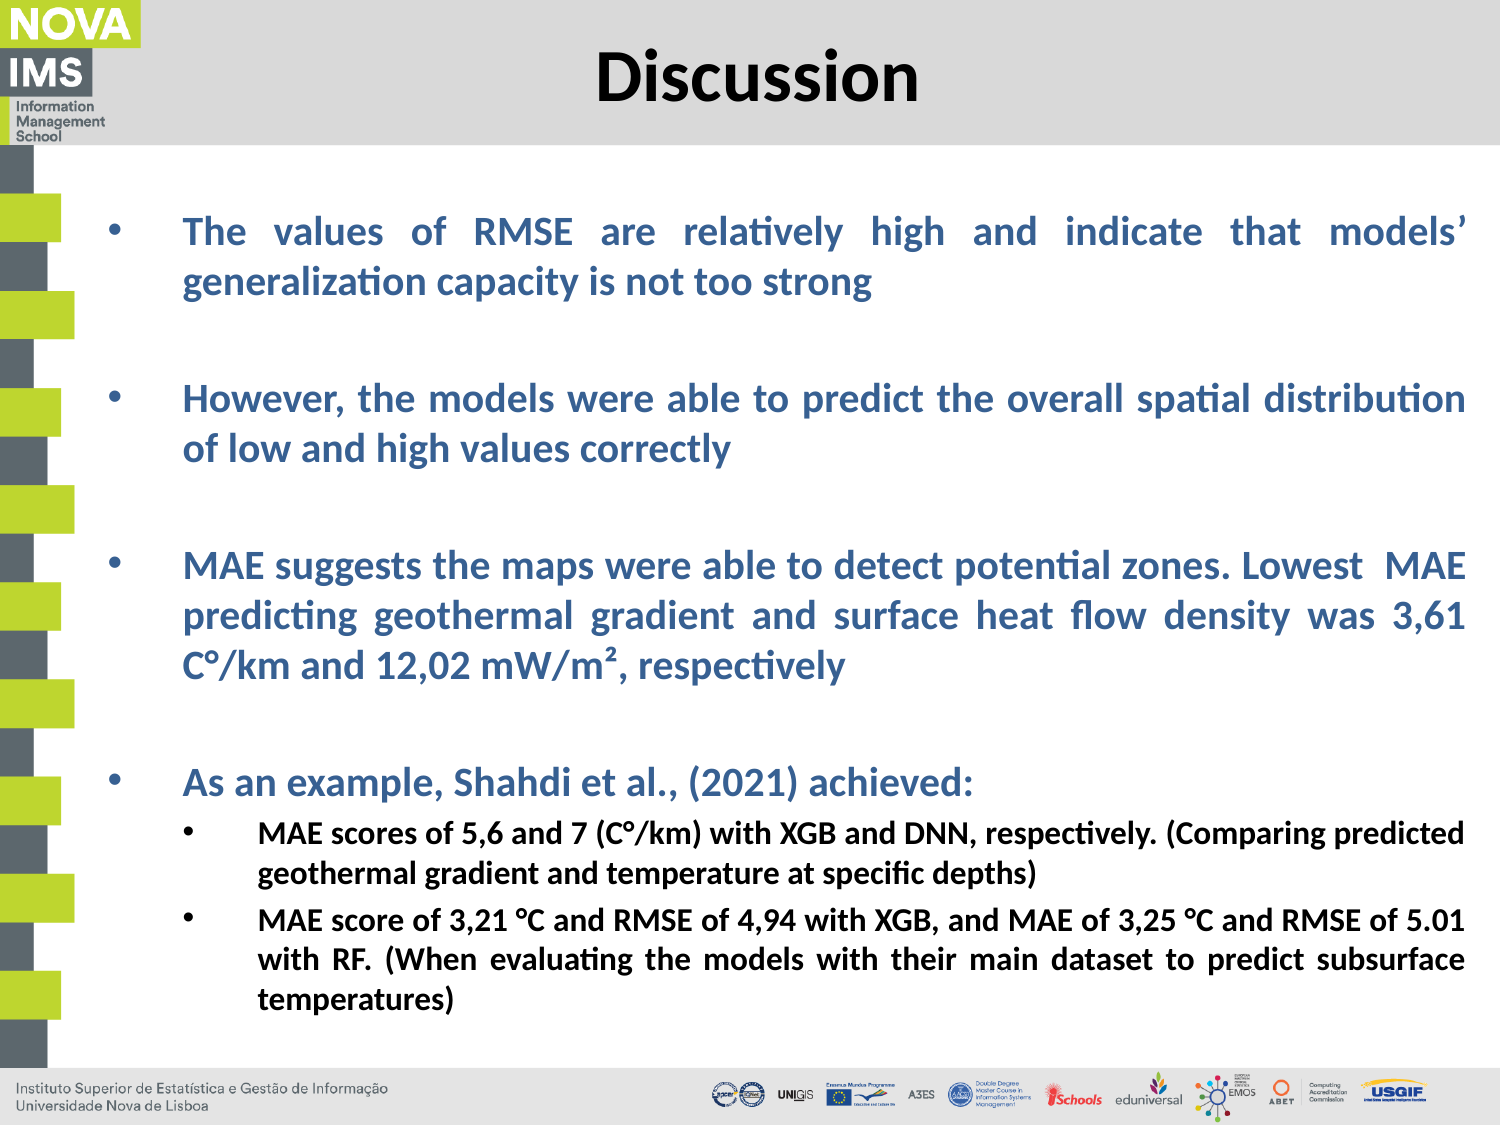

# Discussion
The values of RMSE are relatively high and indicate that models’ generalization capacity is not too strong

However, the models were able to predict the overall spatial distribution of low and high values correctly

MAE suggests the maps were able to detect potential zones. Lowest  MAE predicting geothermal gradient and surface heat flow density was 3,61 C°/km and 12,02 mW/m², respectively

As an example, Shahdi et al., (2021) achieved:
MAE scores of 5,6 and 7 (C°/km) with XGB and DNN, respectively. (Comparing predicted geothermal gradient and temperature at specific depths)
MAE score of 3,21 °C and RMSE of 4,94 with XGB, and MAE of 3,25 °C and RMSE of 5.01 with RF. (When evaluating the models with their main dataset to predict subsurface temperatures)